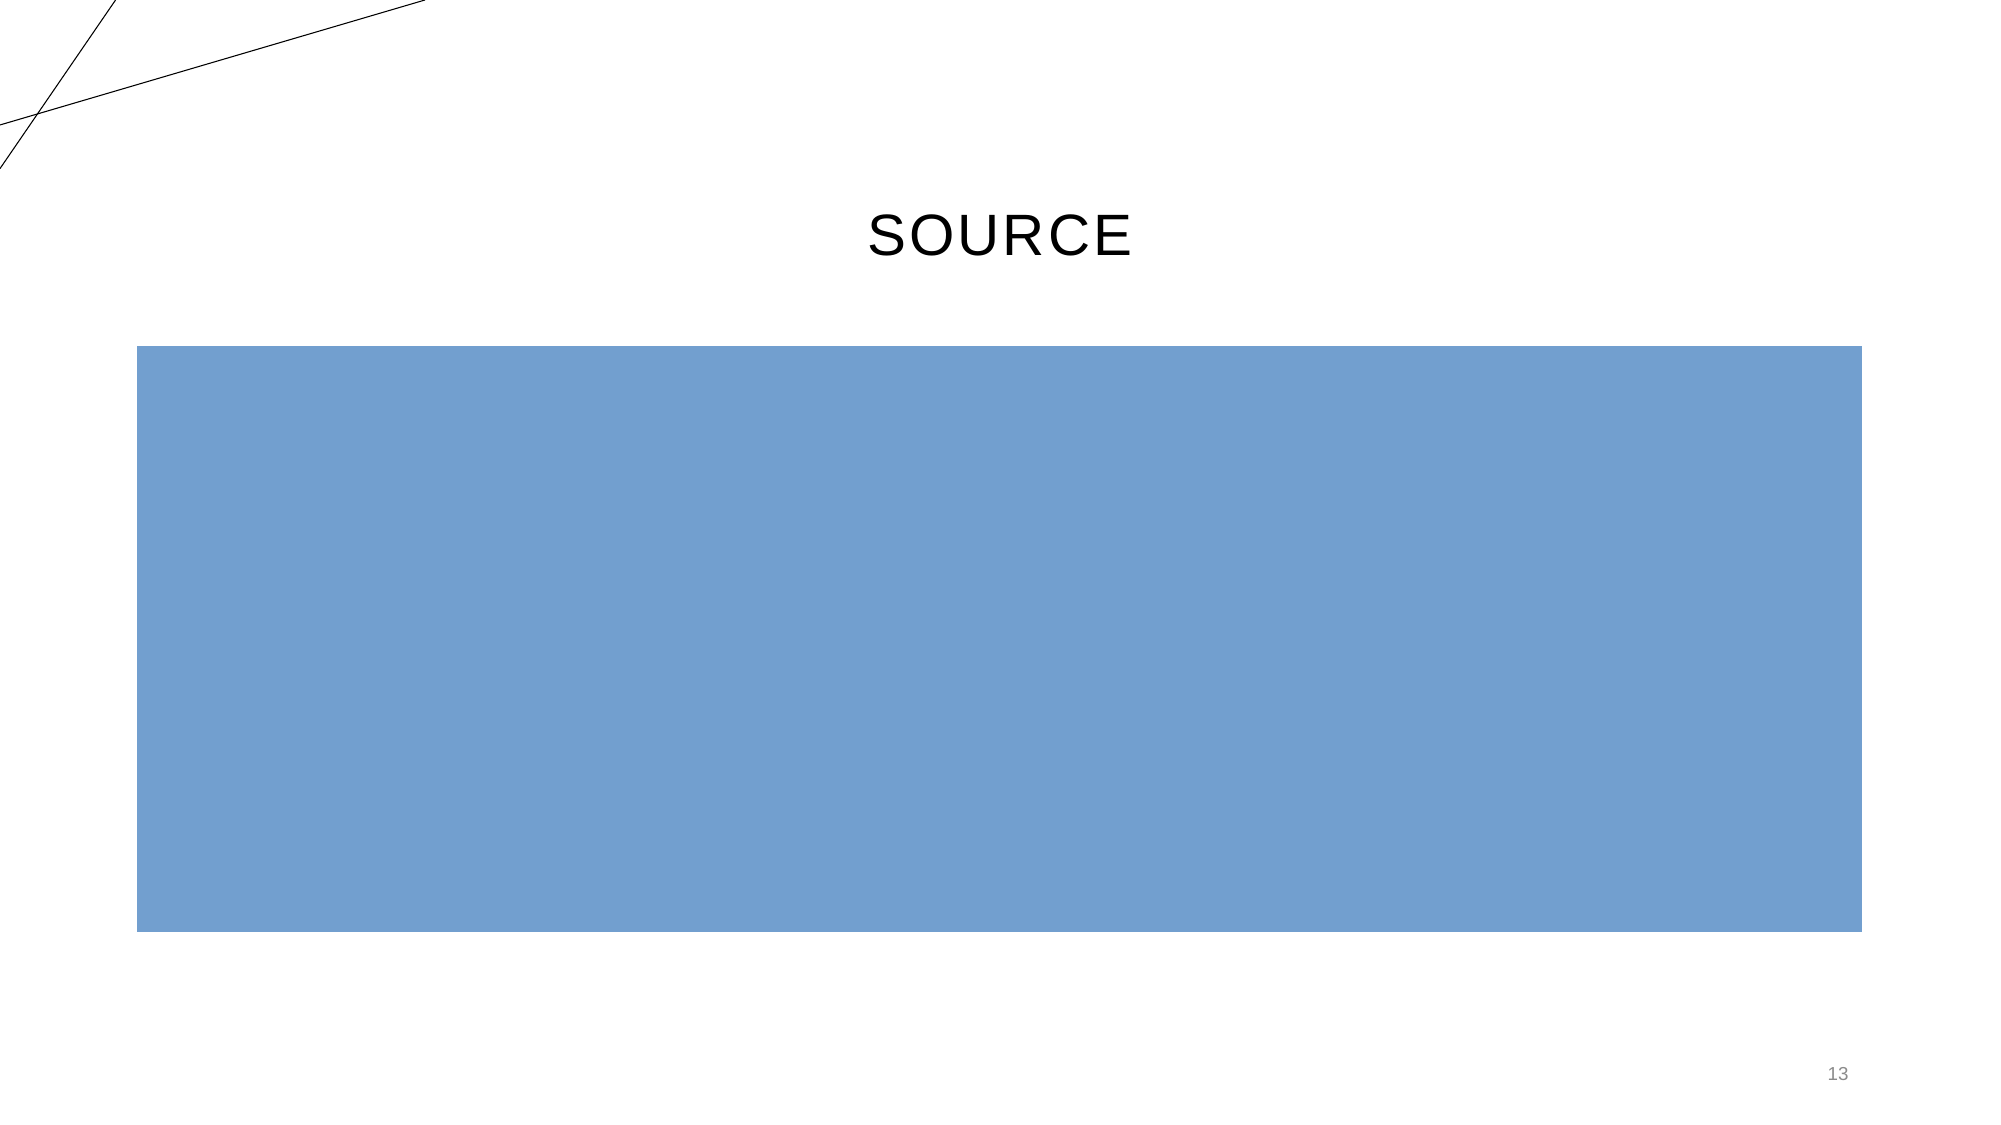

# Source
Top 10 Data & AI Trends for 2024. From LLMs transforming the modern data… | by Barr Moses | Jan, 2024 | Medium
13